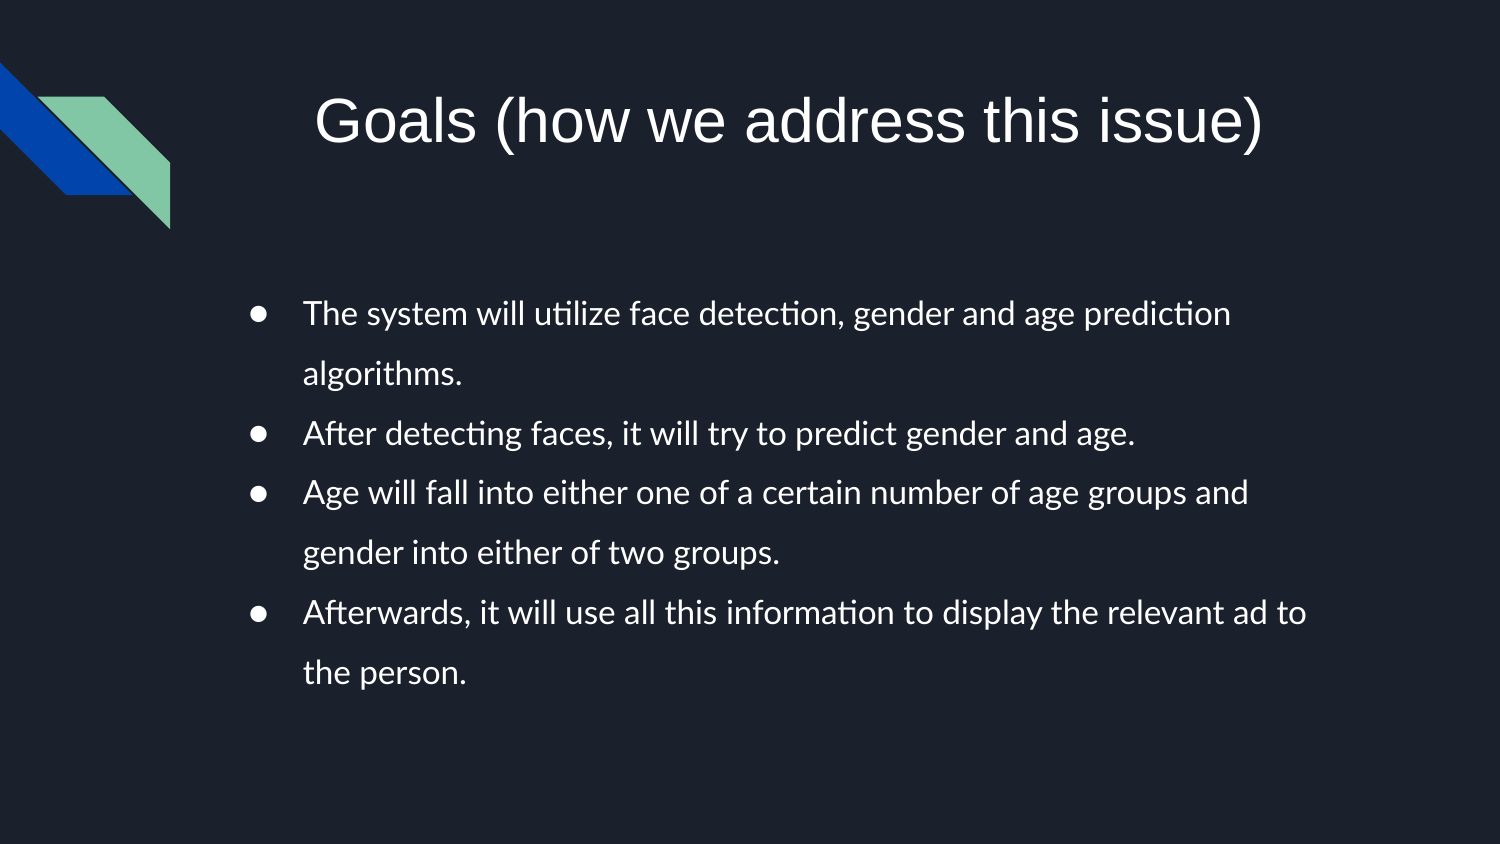

# Goals (how we address this issue)
The system will utilize face detection, gender and age prediction algorithms.
After detecting faces, it will try to predict gender and age.
Age will fall into either one of a certain number of age groups and gender into either of two groups.
Afterwards, it will use all this information to display the relevant ad to the person.